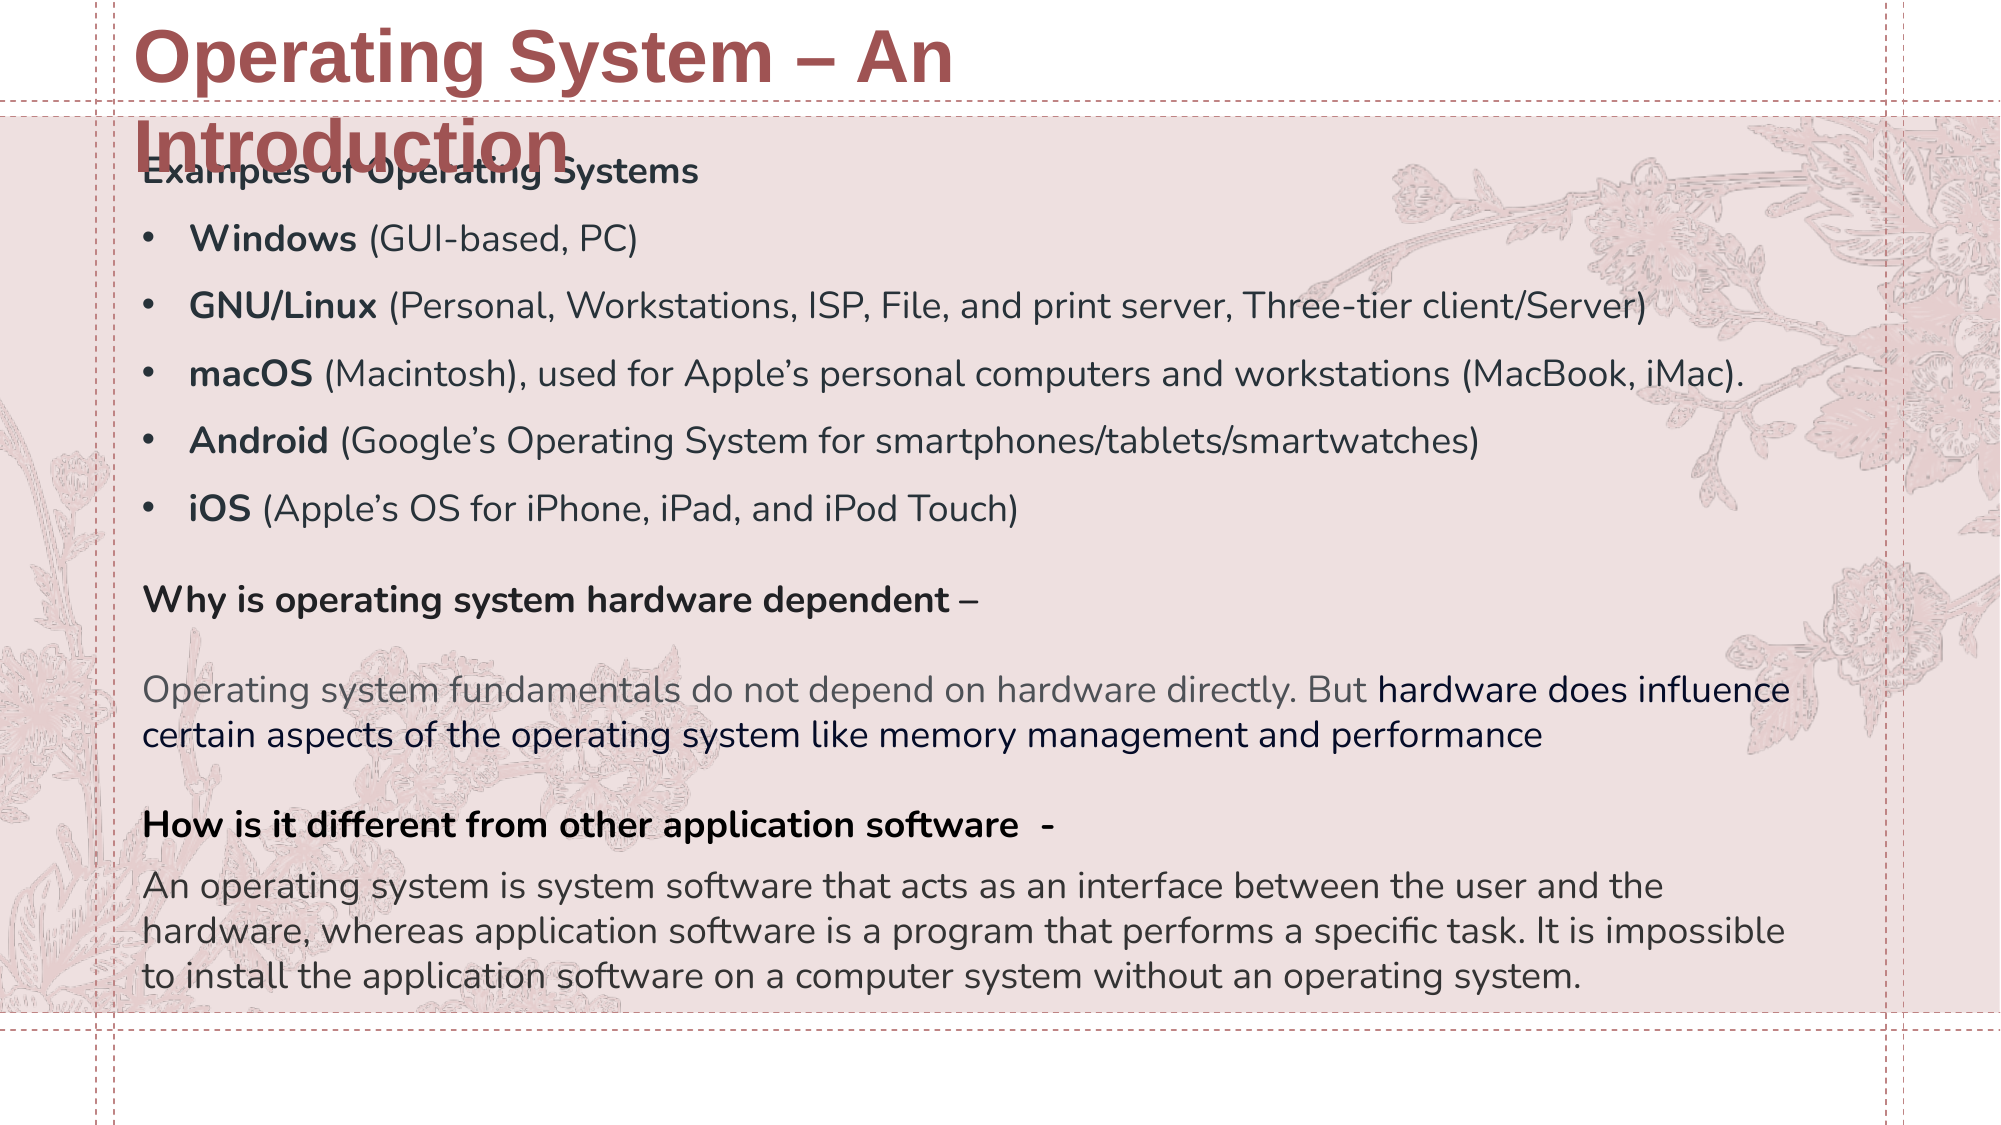

Operating System – An Introduction
Examples of Operating Systems
Windows (GUI-based, PC)
GNU/Linux (Personal, Workstations, ISP, File, and print server, Three-tier client/Server)
macOS (Macintosh), used for Apple’s personal computers and workstations (MacBook, iMac).
Android (Google’s Operating System for smartphones/tablets/smartwatches)
iOS (Apple’s OS for iPhone, iPad, and iPod Touch)
Why is operating system hardware dependent –

Operating system fundamentals do not depend on hardware directly. But hardware does influence certain aspects of the operating system like memory management and performance

How is it different from other application software  -
An operating system is system software that acts as an interface between the user and the hardware, whereas application software is a program that performs a specific task. It is impossible to install the application software on a computer system without an operating system.